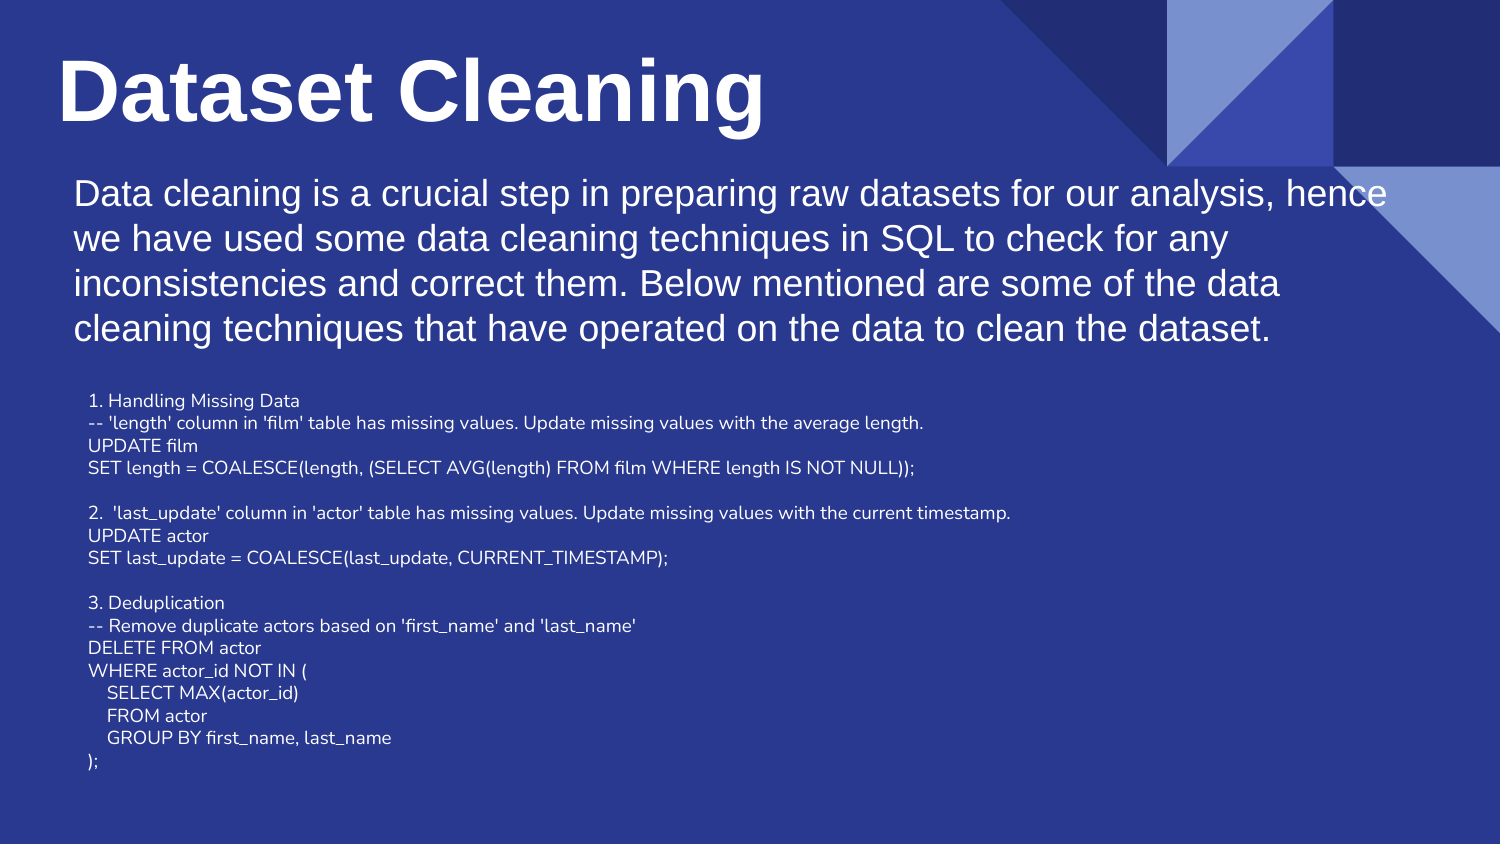

# Dataset Cleaning
Data cleaning is a crucial step in preparing raw datasets for our analysis, hence we have used some data cleaning techniques in SQL to check for any inconsistencies and correct them. Below mentioned are some of the data cleaning techniques that have operated on the data to clean the dataset.
1. Handling Missing Data
-- 'length' column in 'film' table has missing values. Update missing values with the average length.
UPDATE film
SET length = COALESCE(length, (SELECT AVG(length) FROM film WHERE length IS NOT NULL));

2.  'last_update' column in 'actor' table has missing values. Update missing values with the current timestamp.
UPDATE actor
SET last_update = COALESCE(last_update, CURRENT_TIMESTAMP);

3. Deduplication
-- Remove duplicate actors based on 'first_name' and 'last_name'
DELETE FROM actor
WHERE actor_id NOT IN (
    SELECT MAX(actor_id)
    FROM actor
    GROUP BY first_name, last_name
);